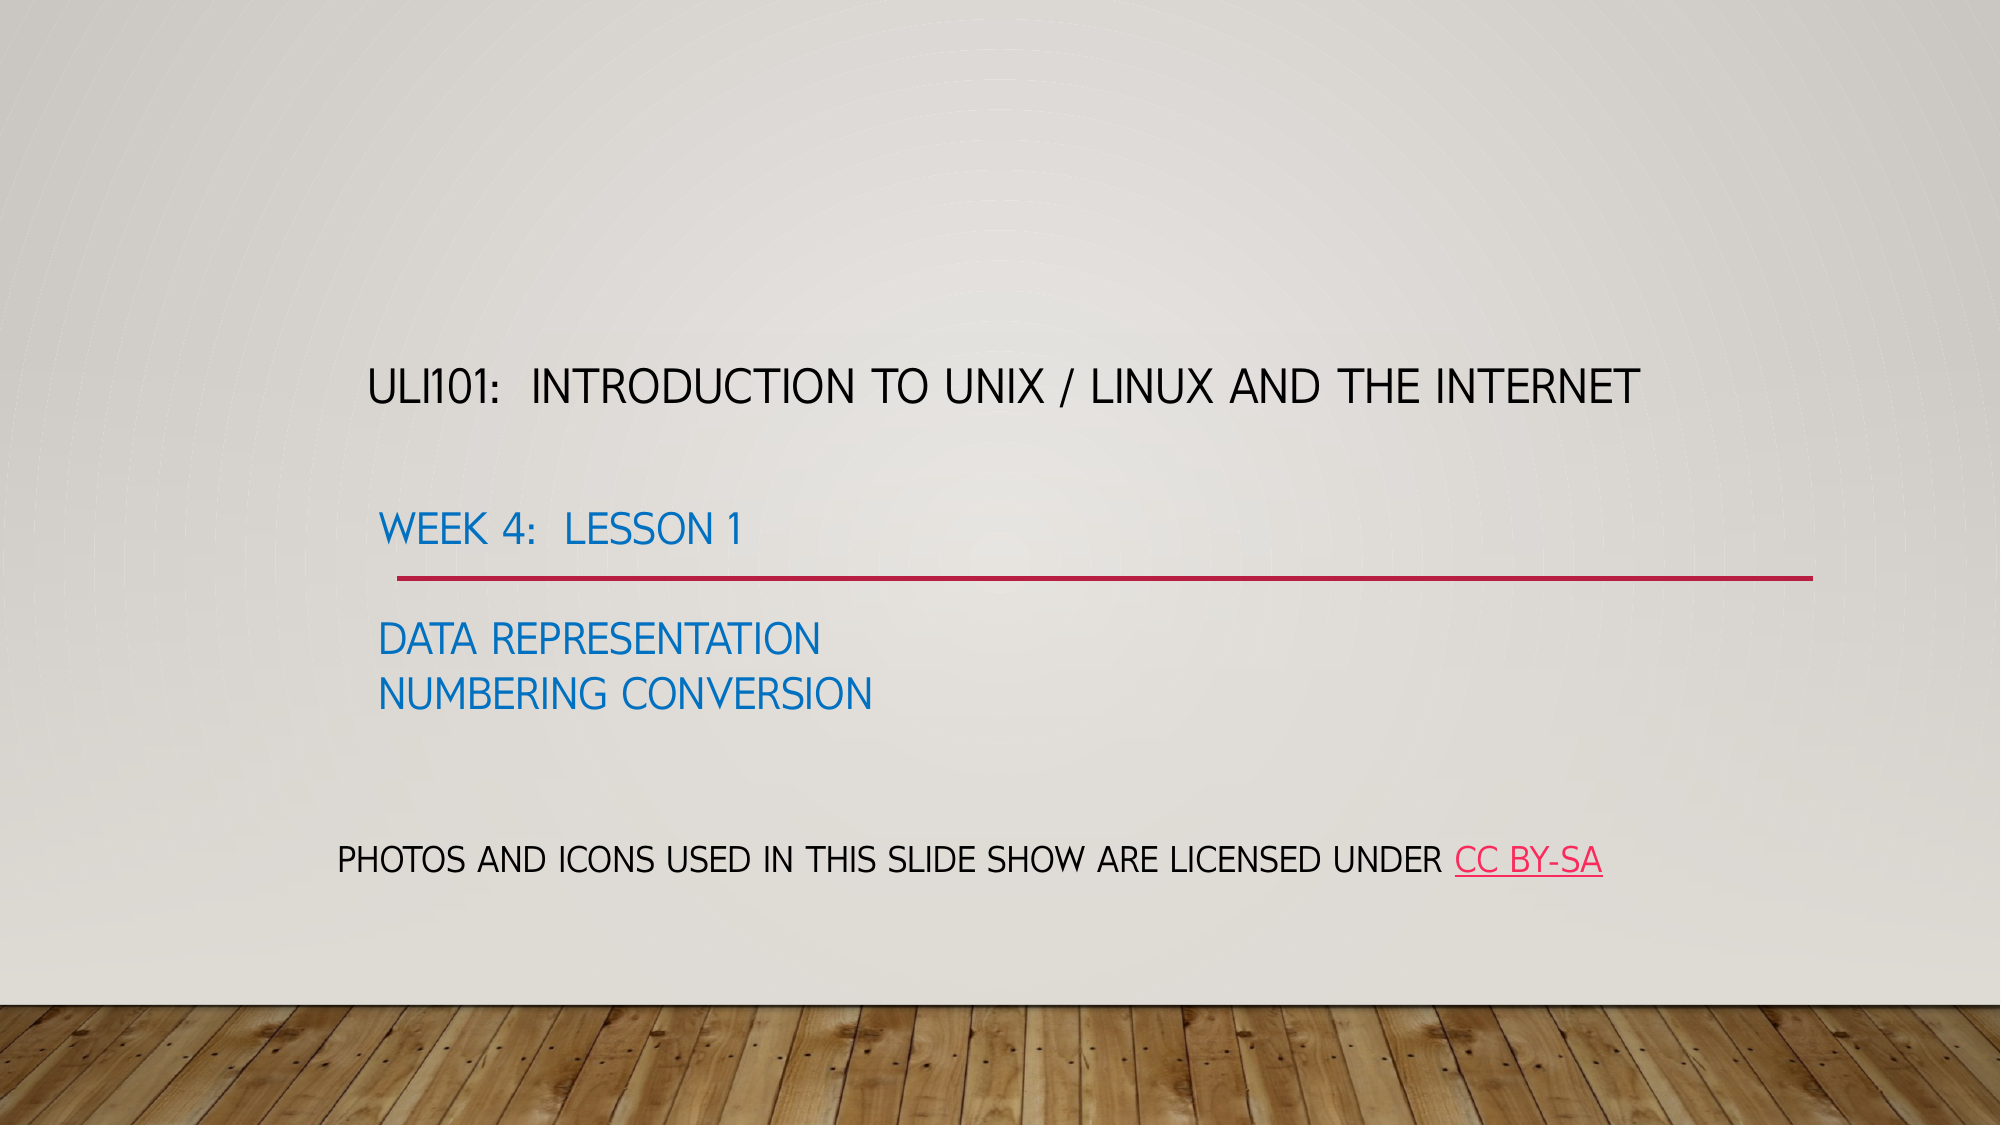

# ULI101:  Introduction to Unix / Linux and the Internet Week 4:  Lesson 1 data representation numbering conversion
Photos and icons used in this slide show are licensed under CC BY-SA